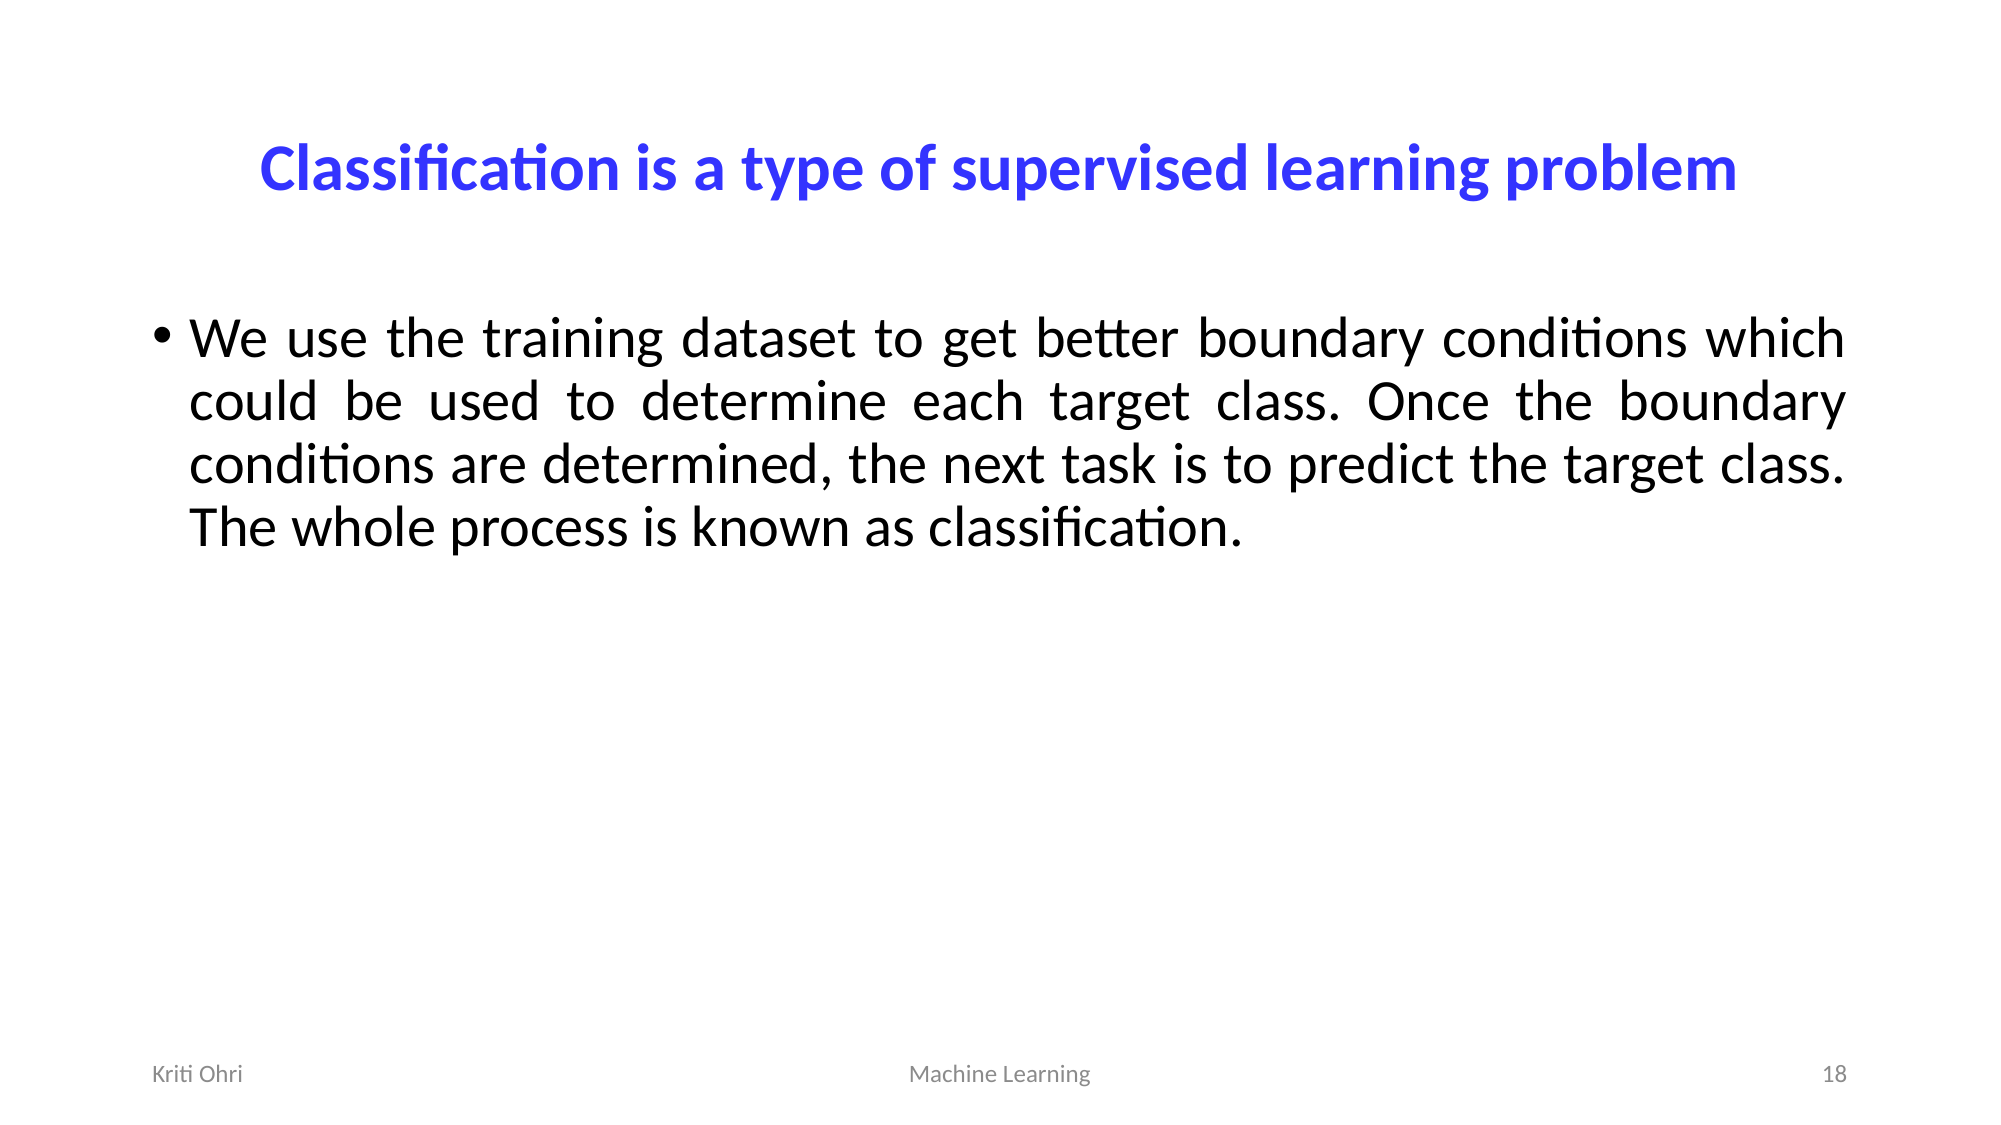

# Classification is a type of supervised learning problem
We use the training dataset to get better boundary conditions which could be used to determine each target class. Once the boundary conditions are determined, the next task is to predict the target class. The whole process is known as classification.
Kriti Ohri
Machine Learning
18